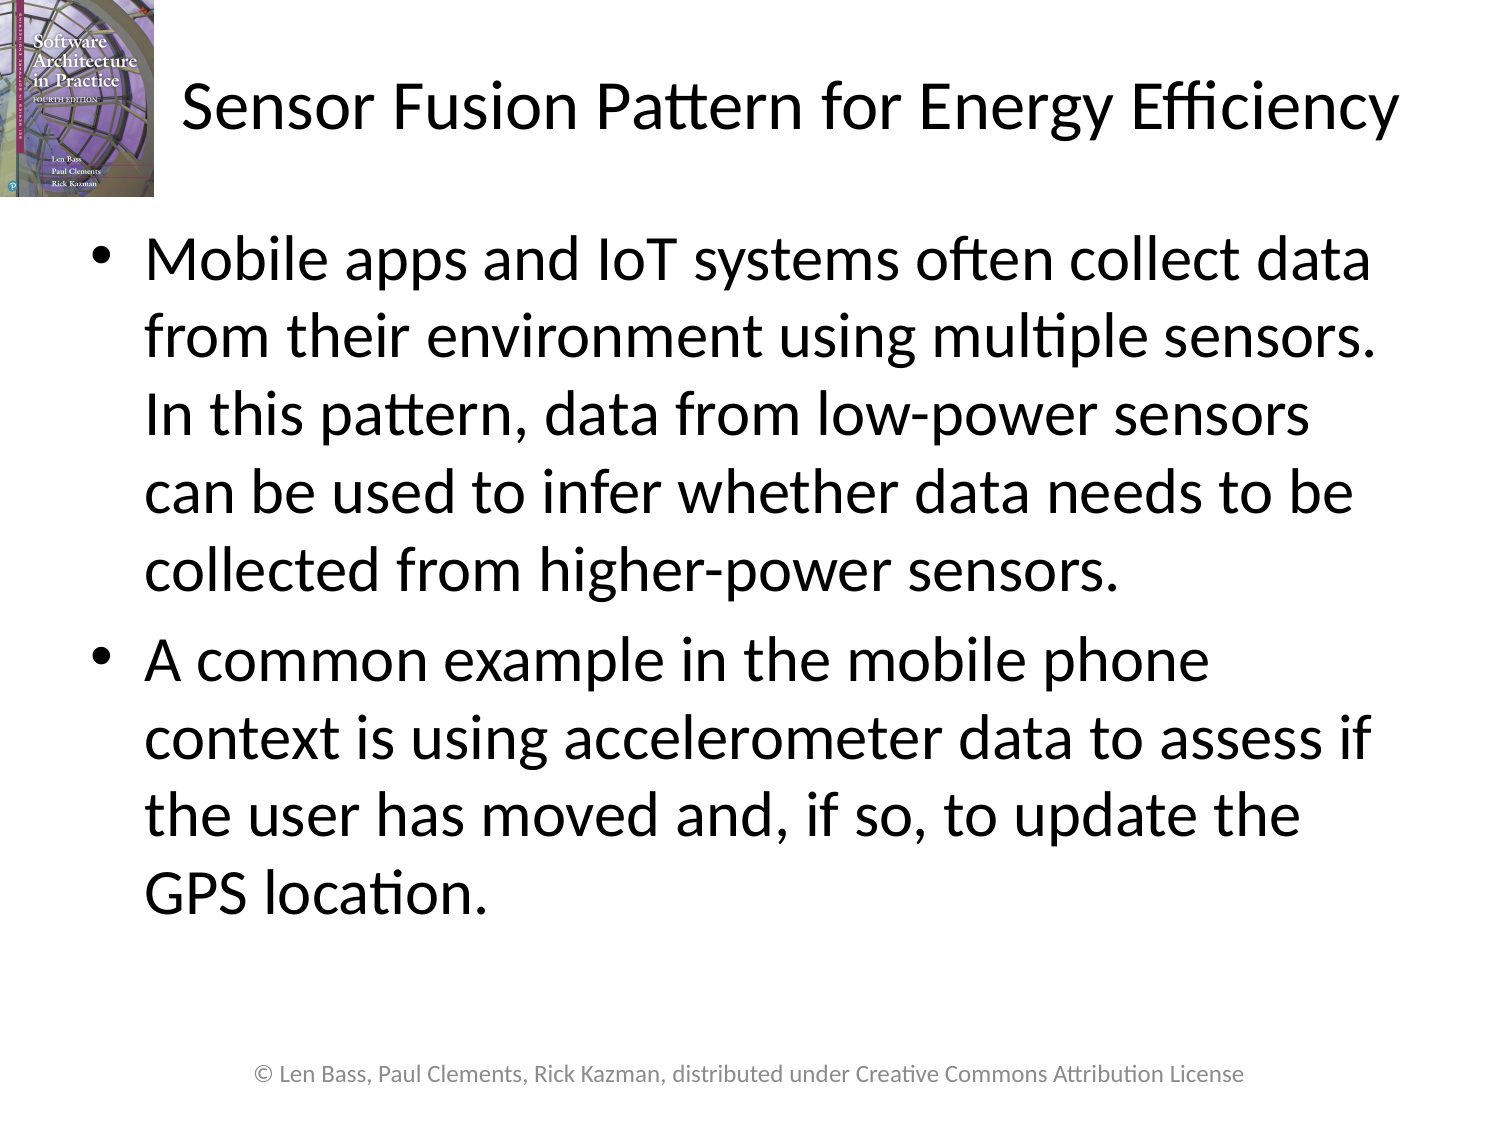

# Sensor Fusion Pattern for Energy Efficiency
Mobile apps and IoT systems often collect data from their environment using multiple sensors. In this pattern, data from low-power sensors can be used to infer whether data needs to be collected from higher-power sensors.
A common example in the mobile phone context is using accelerometer data to assess if the user has moved and, if so, to update the GPS location.
© Len Bass, Paul Clements, Rick Kazman, distributed under Creative Commons Attribution License